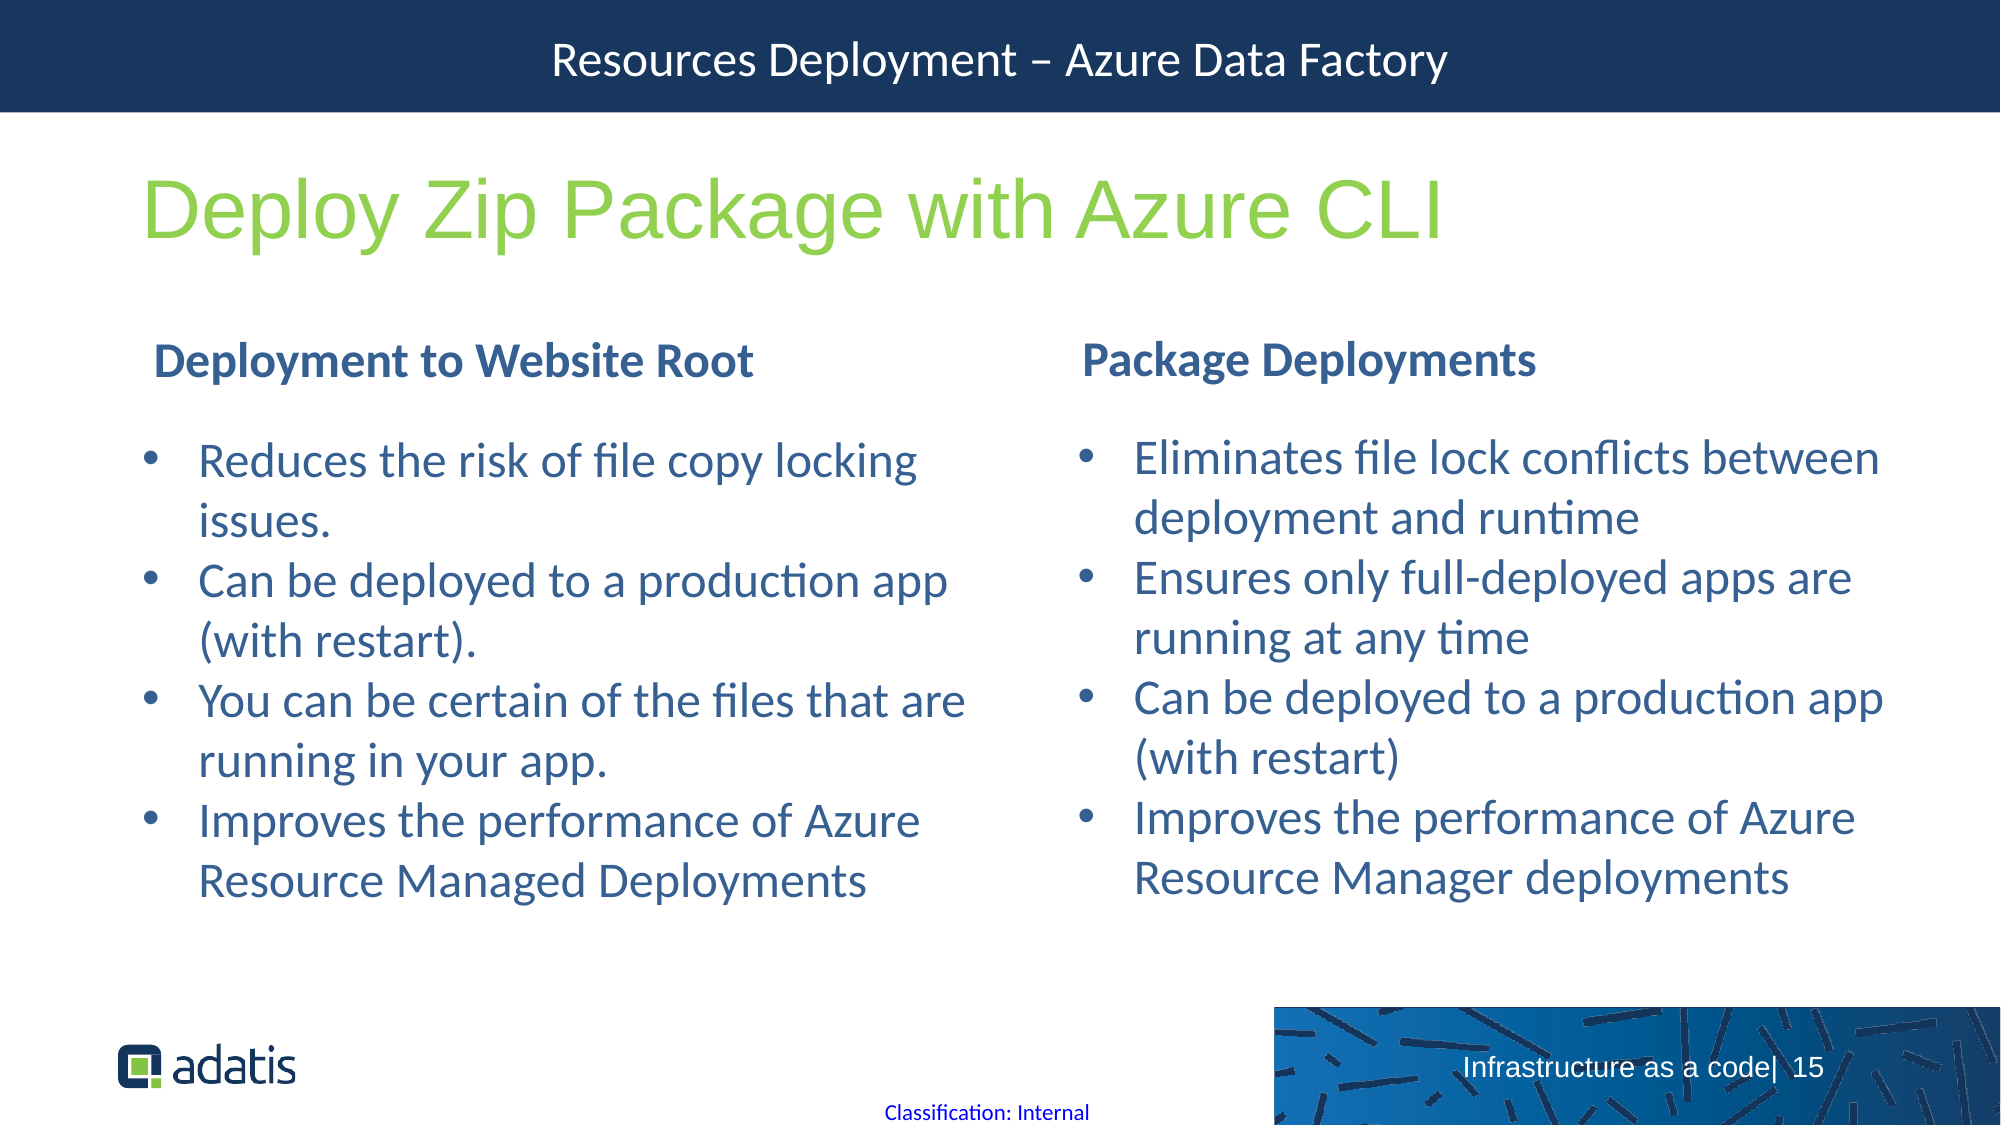

Resources Deployment – Azure Data Factory
Deploy Zip Package with Azure CLI

Package Deployments
Deployment to Website Root
Eliminates file lock conflicts between deployment and runtime
Ensures only full-deployed apps are running at any time
Can be deployed to a production app (with restart)
Improves the performance of Azure Resource Manager deployments

Reduces the risk of file copy locking issues.
Can be deployed to a production app (with restart).
You can be certain of the files that are running in your app.
Improves the performance of Azure Resource Managed Deployments

Infrastructure as a code| 15